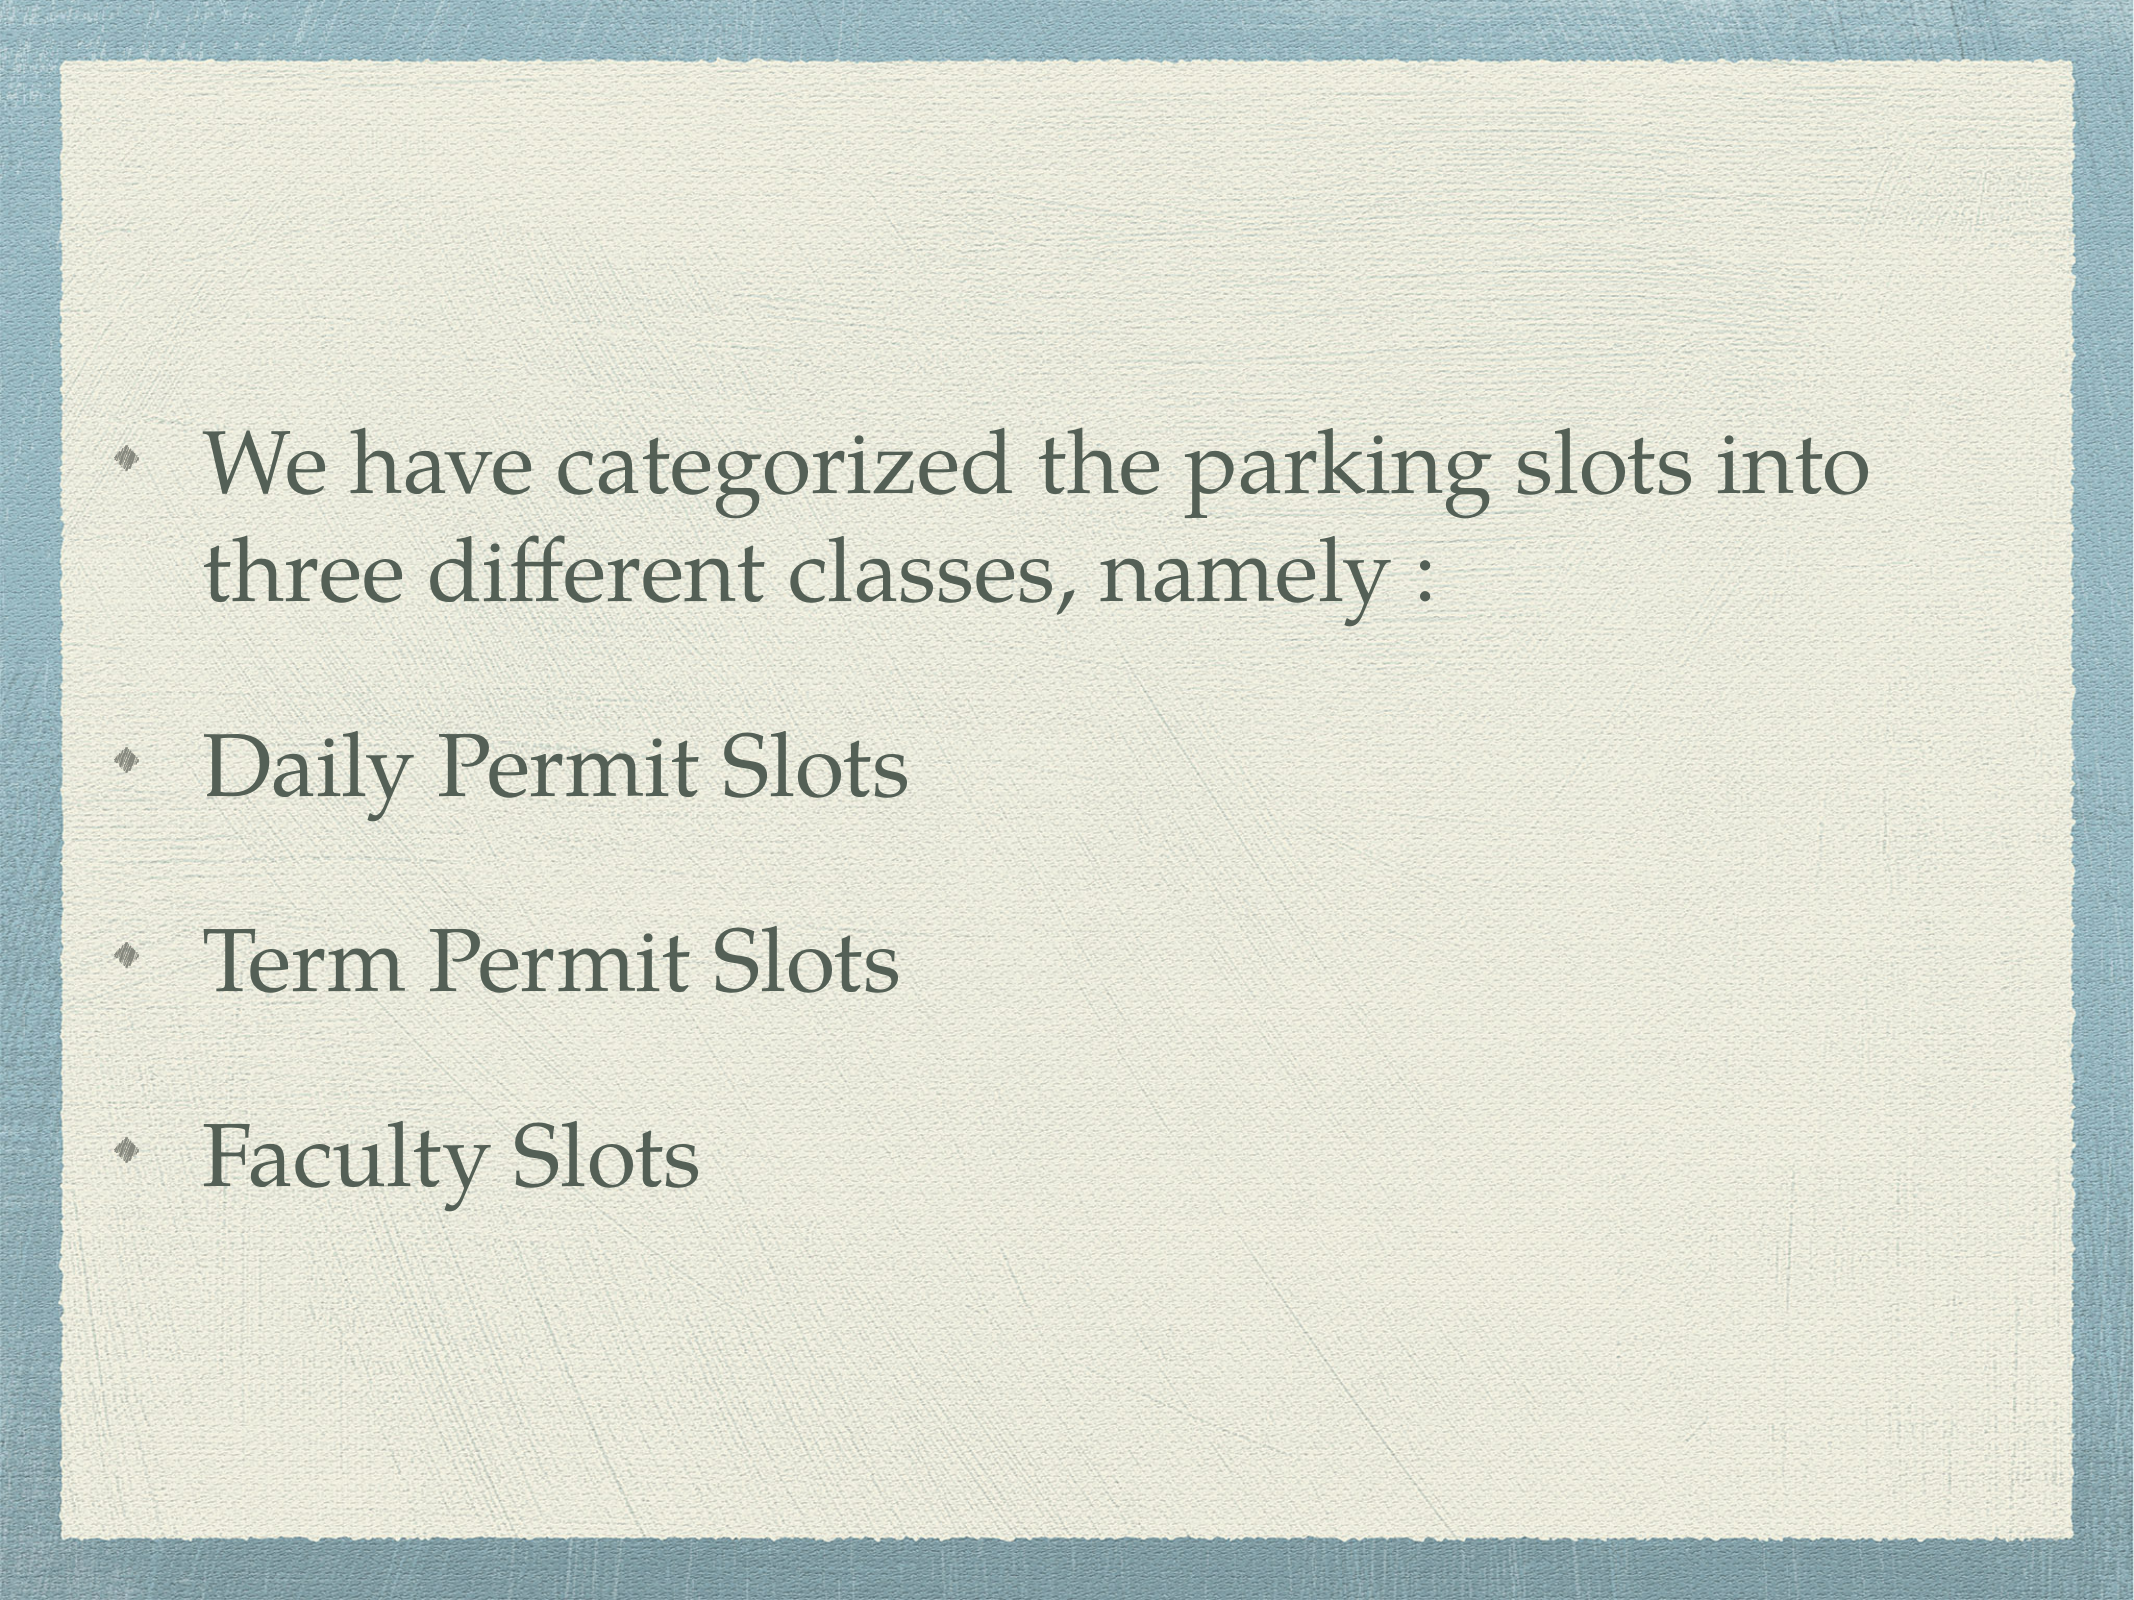

We have categorized the parking slots into three different classes, namely :
Daily Permit Slots
Term Permit Slots
Faculty Slots